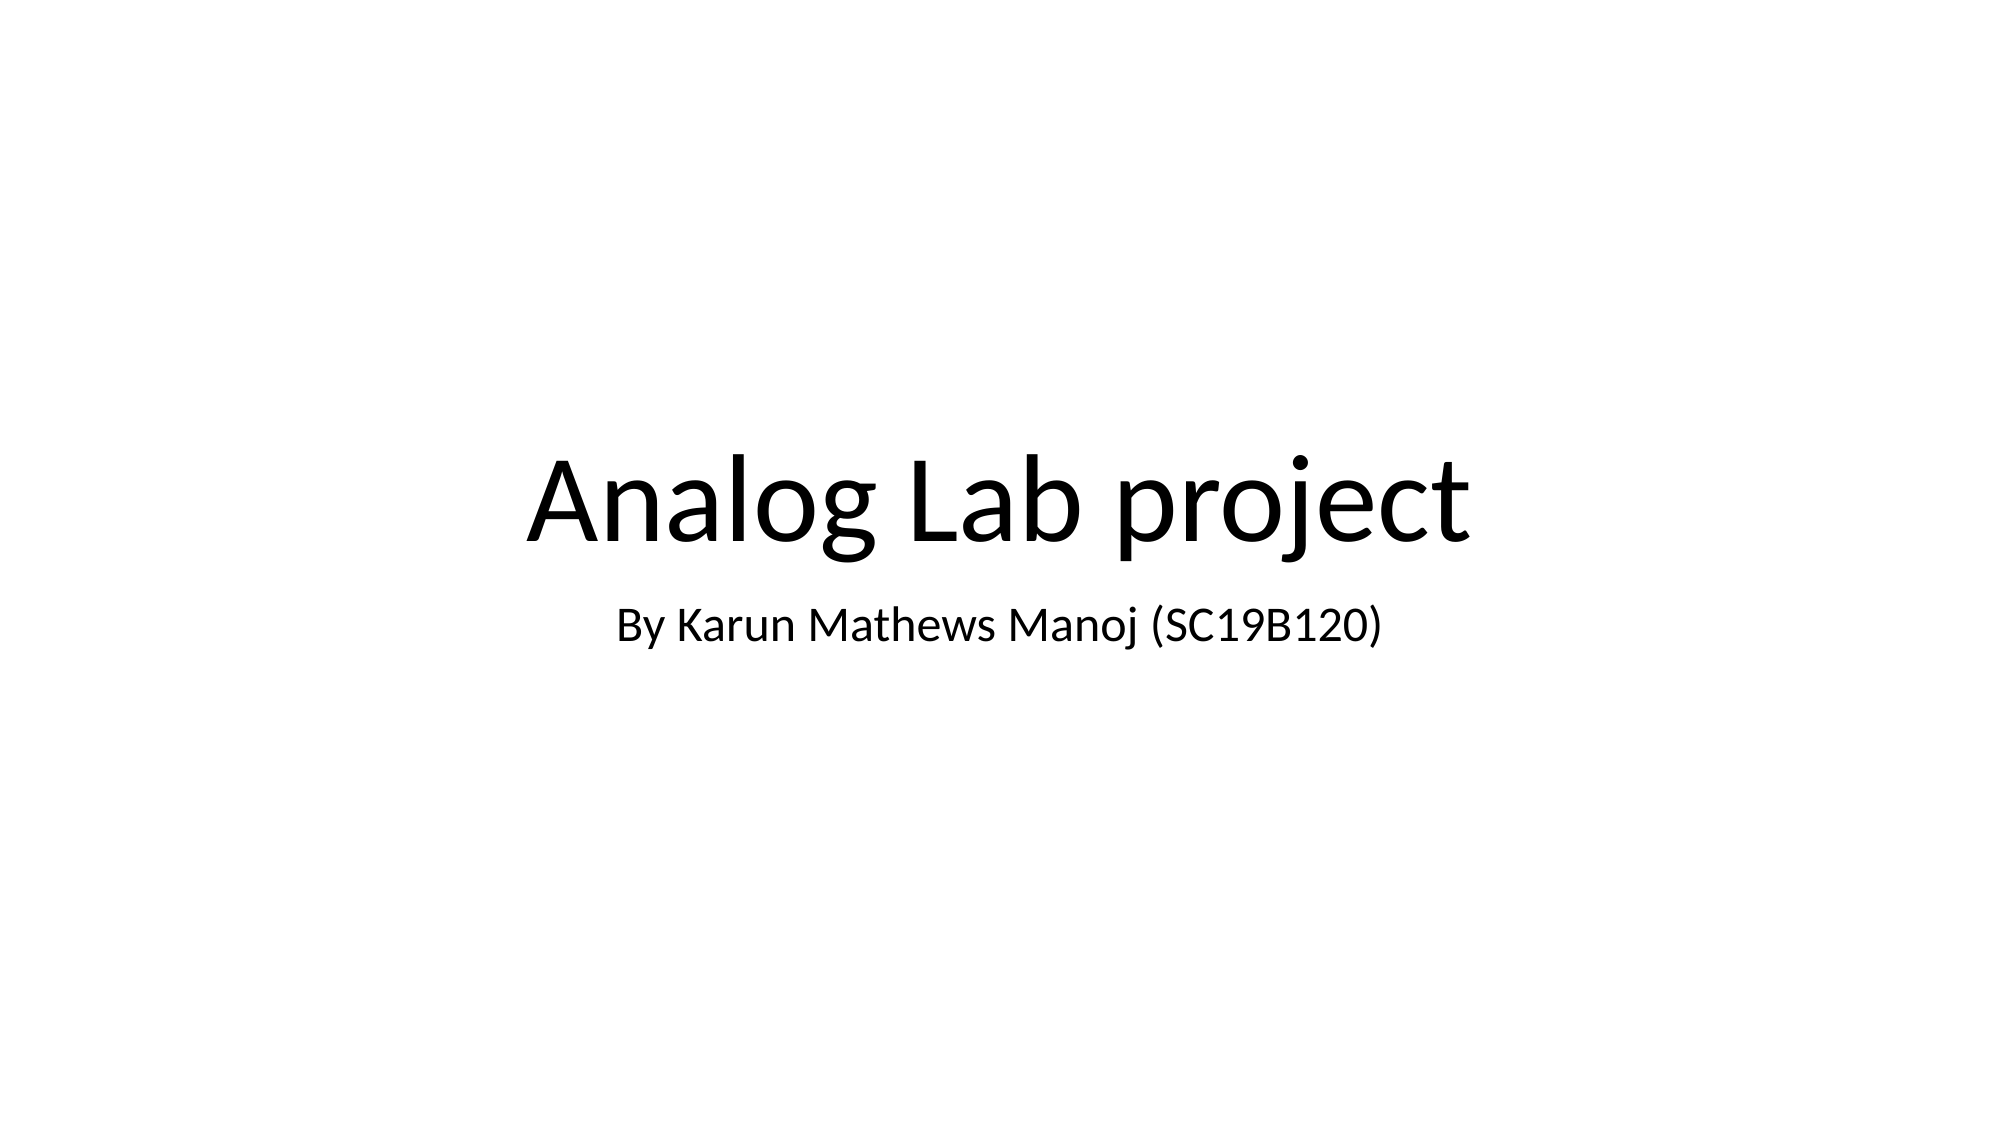

# Analog Lab project
By Karun Mathews Manoj (SC19B120)